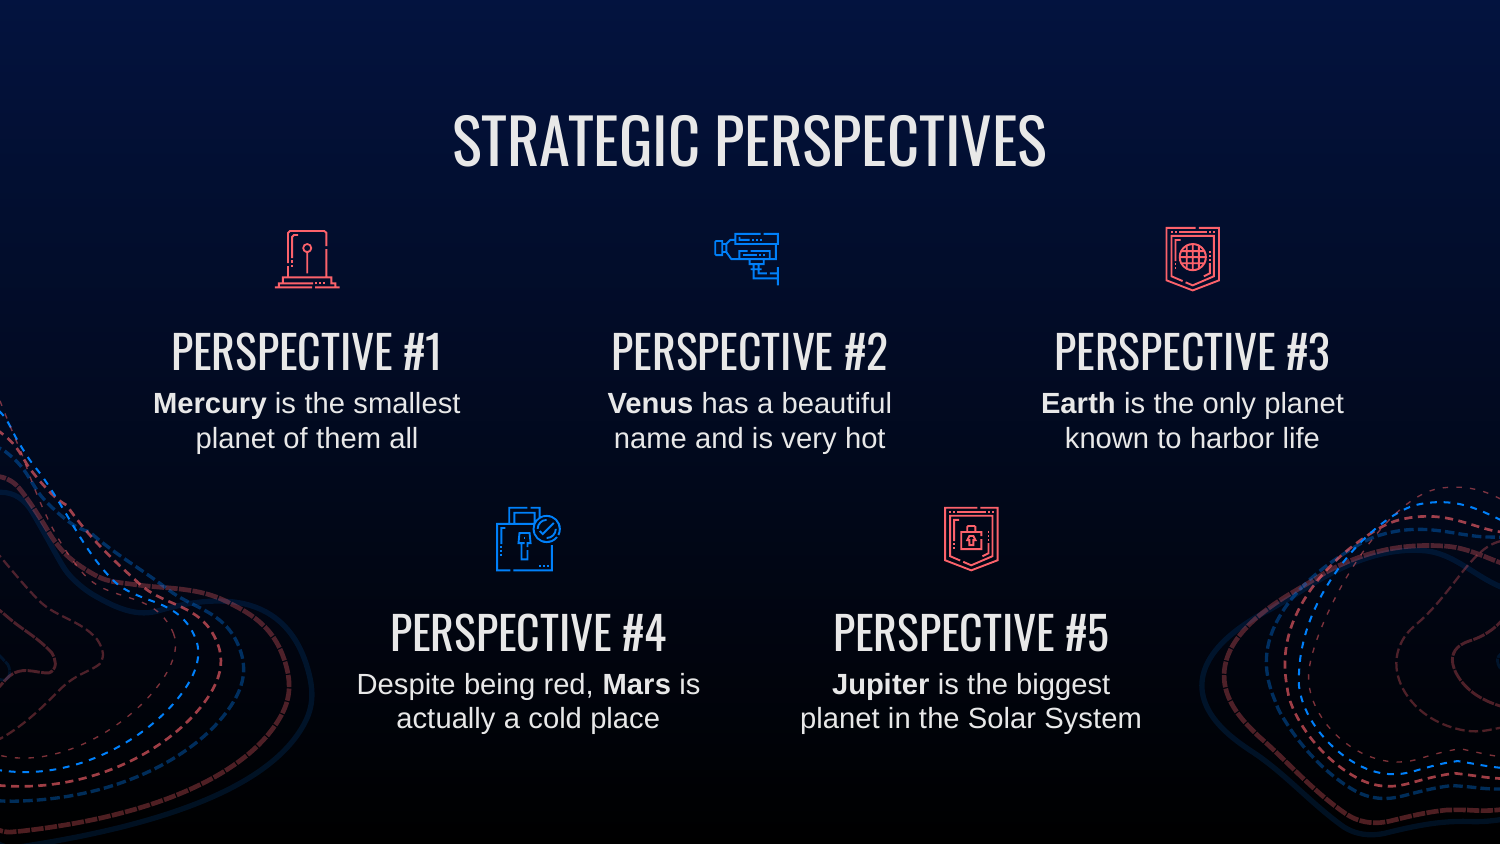

STRATEGIC PERSPECTIVES

# PERSPECTIVE #1
PERSPECTIVE #2
PERSPECTIVE #3
Mercury is the smallest planet of them all
Venus has a beautiful name and is very hot
Earth is the only planet known to harbor life

PERSPECTIVE #4
PERSPECTIVE #5
Despite being red, Mars is actually a cold place
Jupiter is the biggest planet in the Solar System